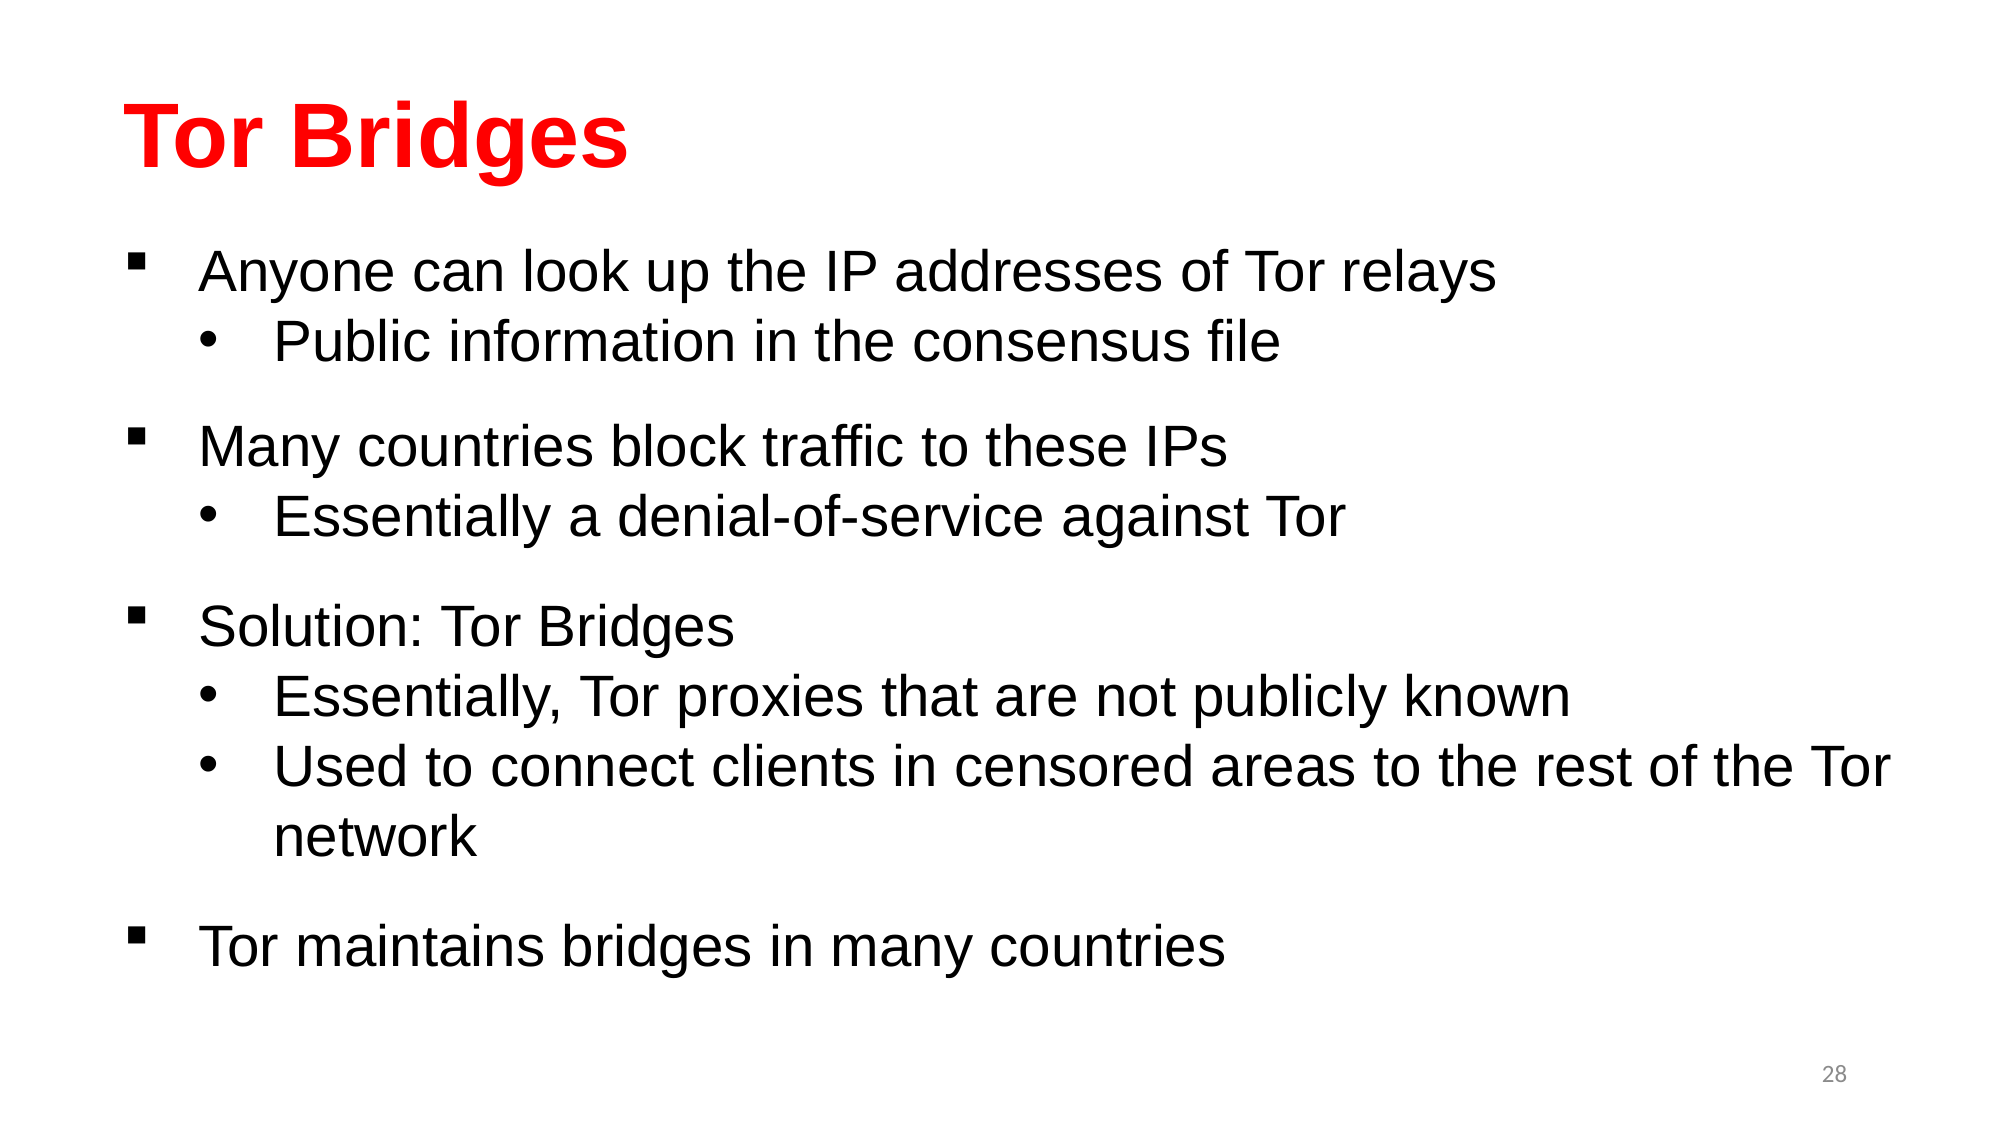

# Tor Bridges
Anyone can look up the IP addresses of Tor relays
Public information in the consensus file

Many countries block traffic to these IPs
Essentially a denial-of-service against Tor

Solution: Tor Bridges
Essentially, Tor proxies that are not publicly known
Used to connect clients in censored areas to the rest of the Tor network

Tor maintains bridges in many countries
28